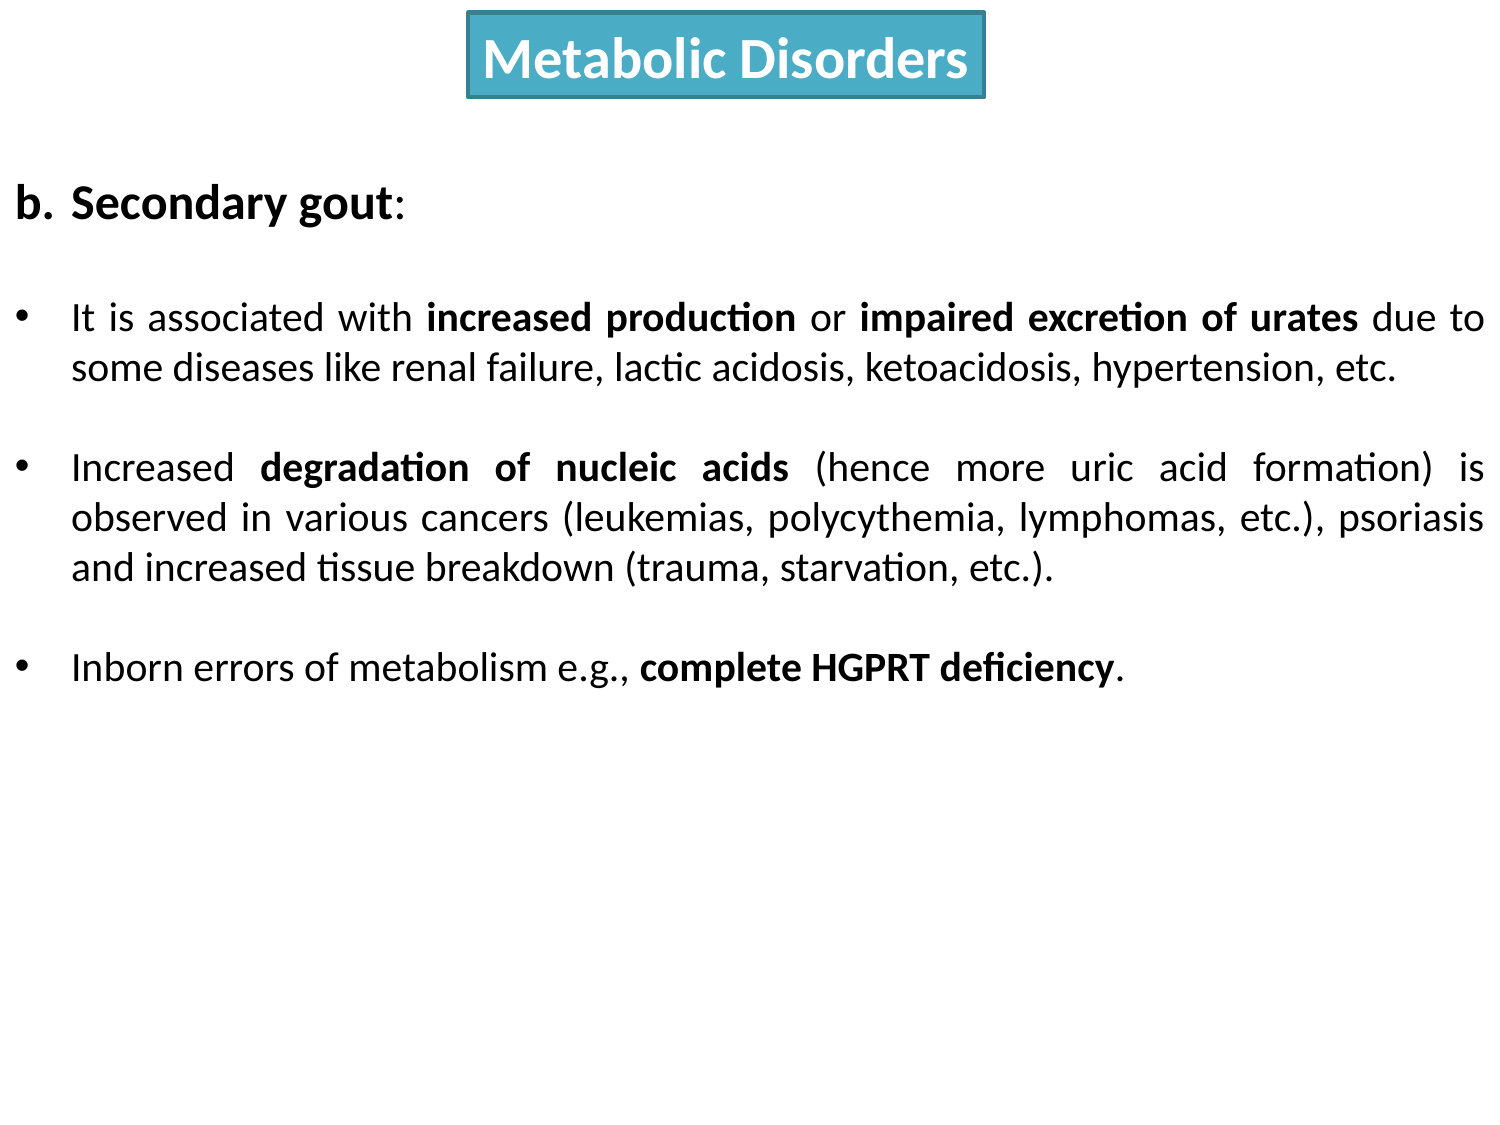

Metabolic Disorders
Secondary gout:

It is associated with increased production or impaired excretion of urates due to some diseases like renal failure, lactic acidosis, ketoacidosis, hypertension, etc.

Increased degradation of nucleic acids (hence more uric acid formation) is observed in various cancers (leukemias, polycythemia, lymphomas, etc.), psoriasis and increased tissue breakdown (trauma, starvation, etc.).

Inborn errors of metabolism e.g., complete HGPRT deficiency.